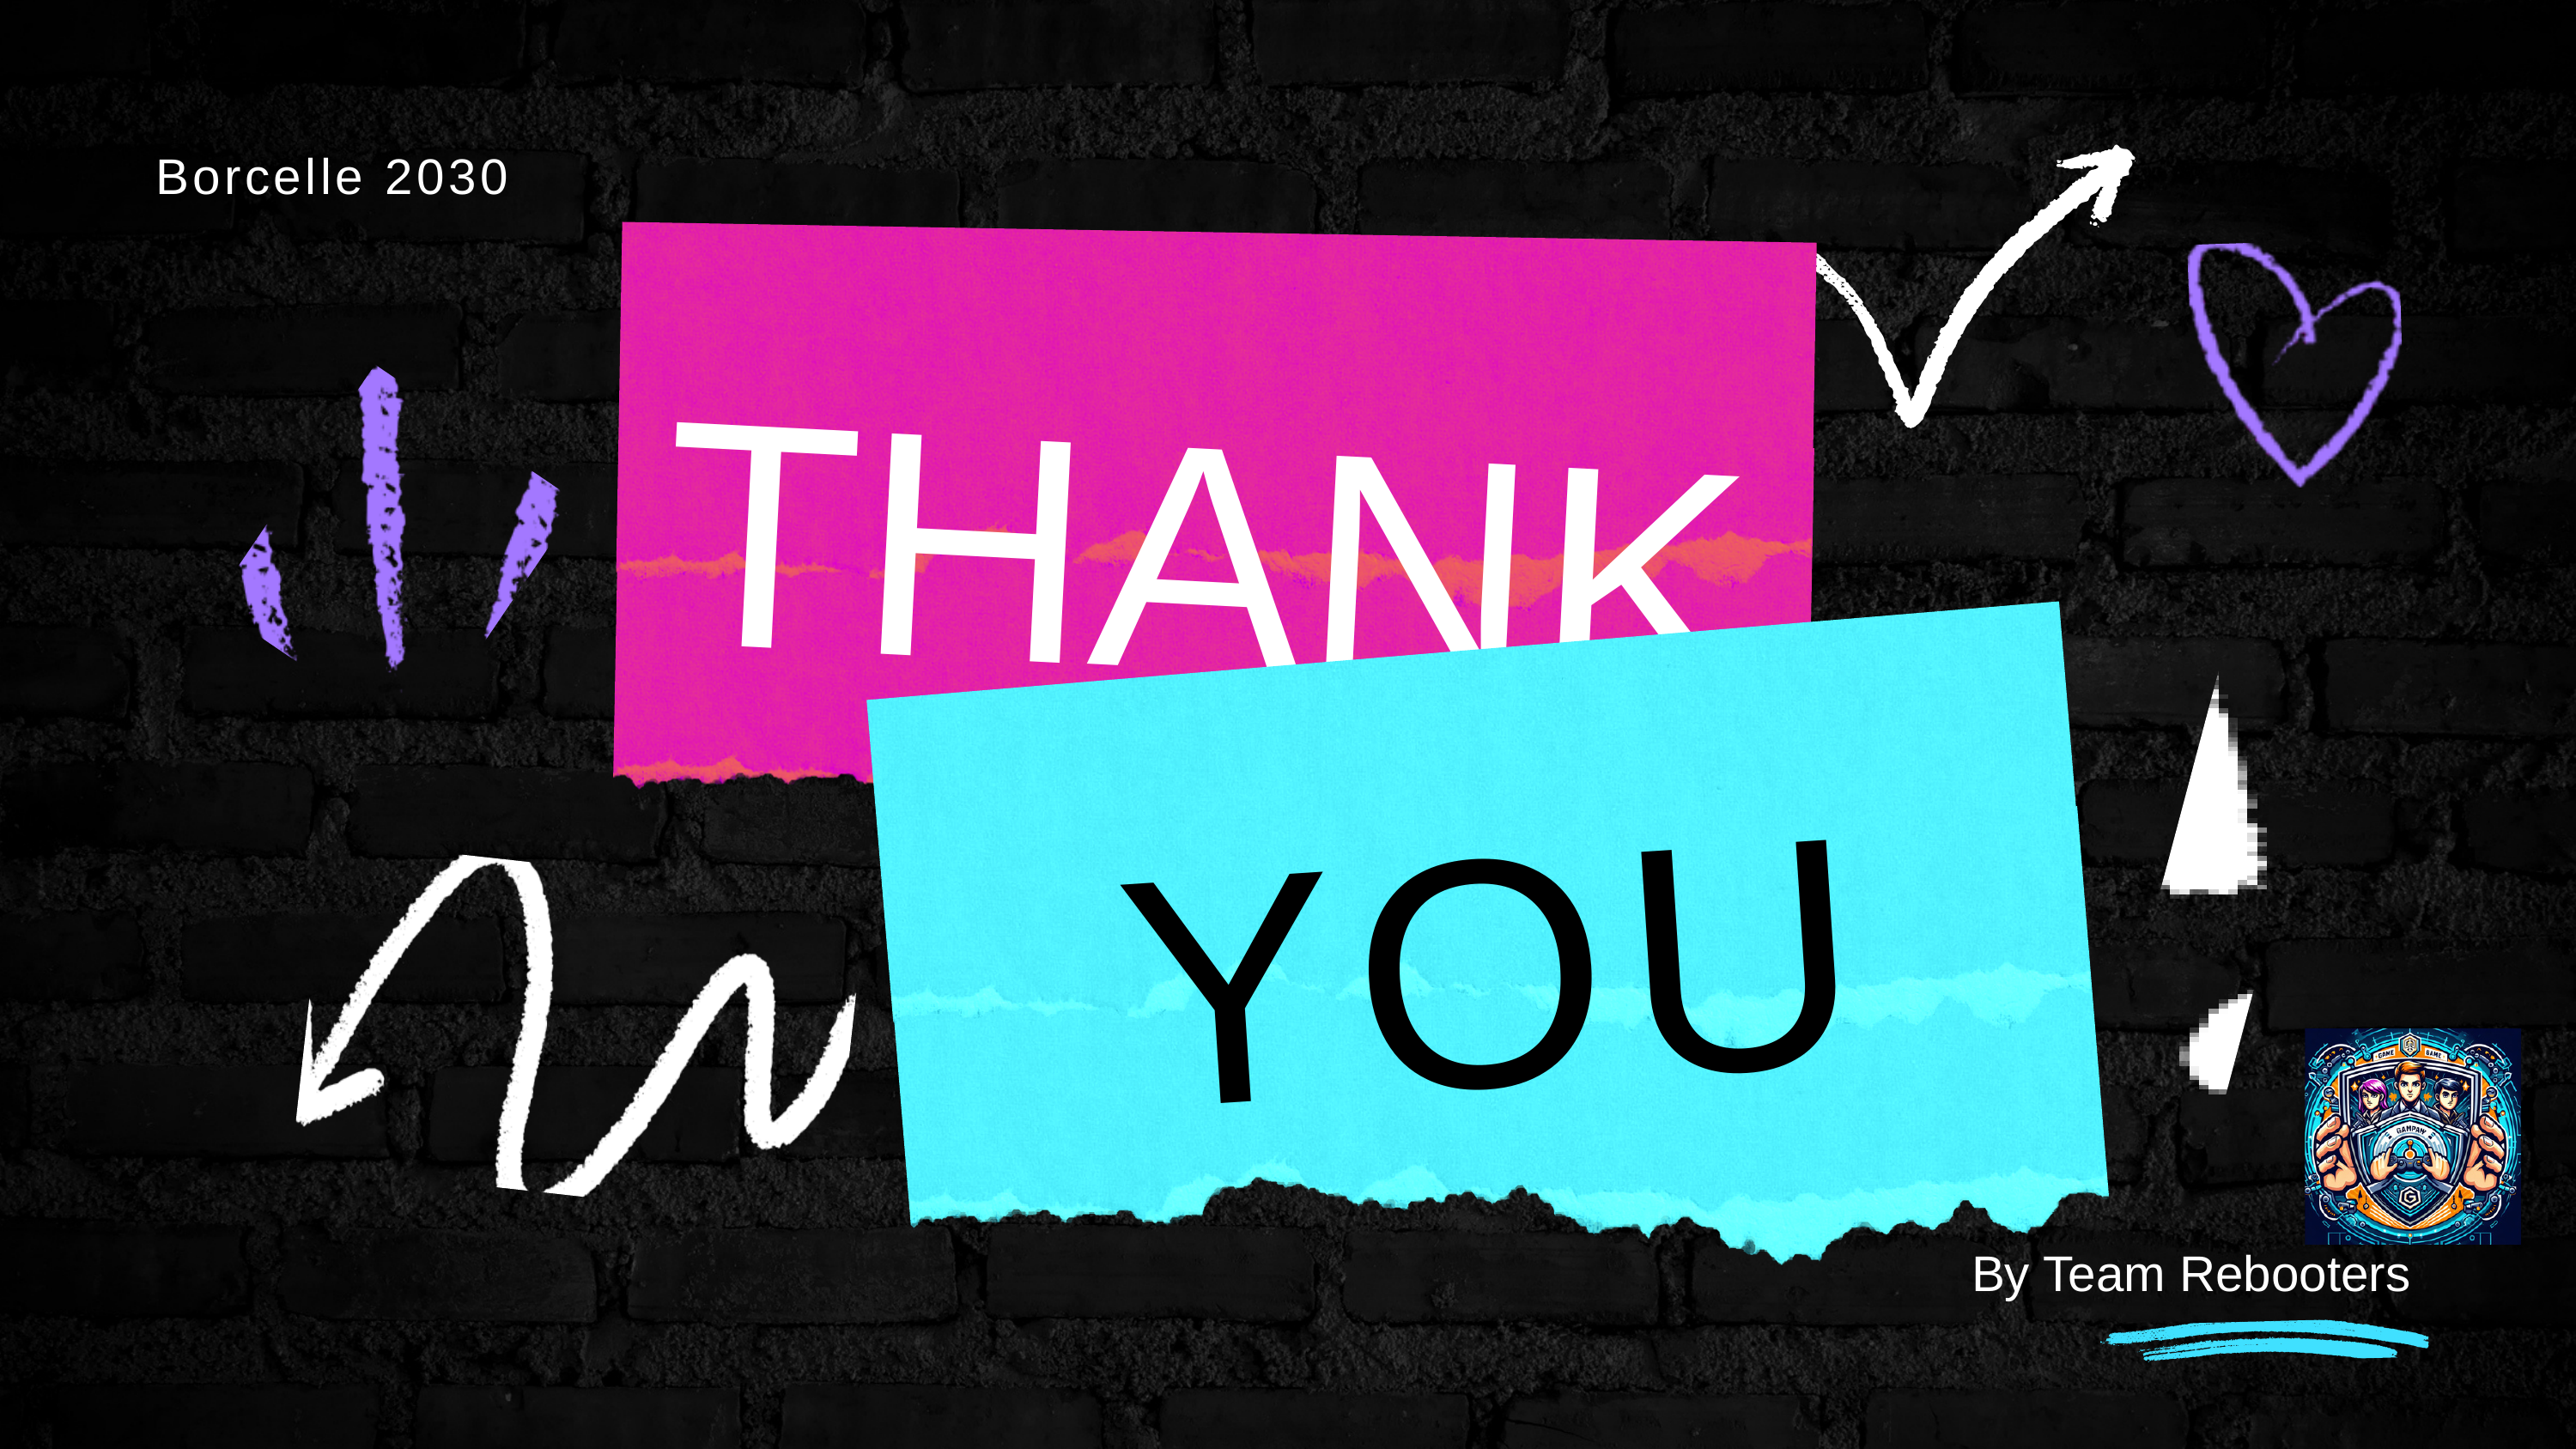

Borcelle 2030

THANK

YOU

By Team Rebooters